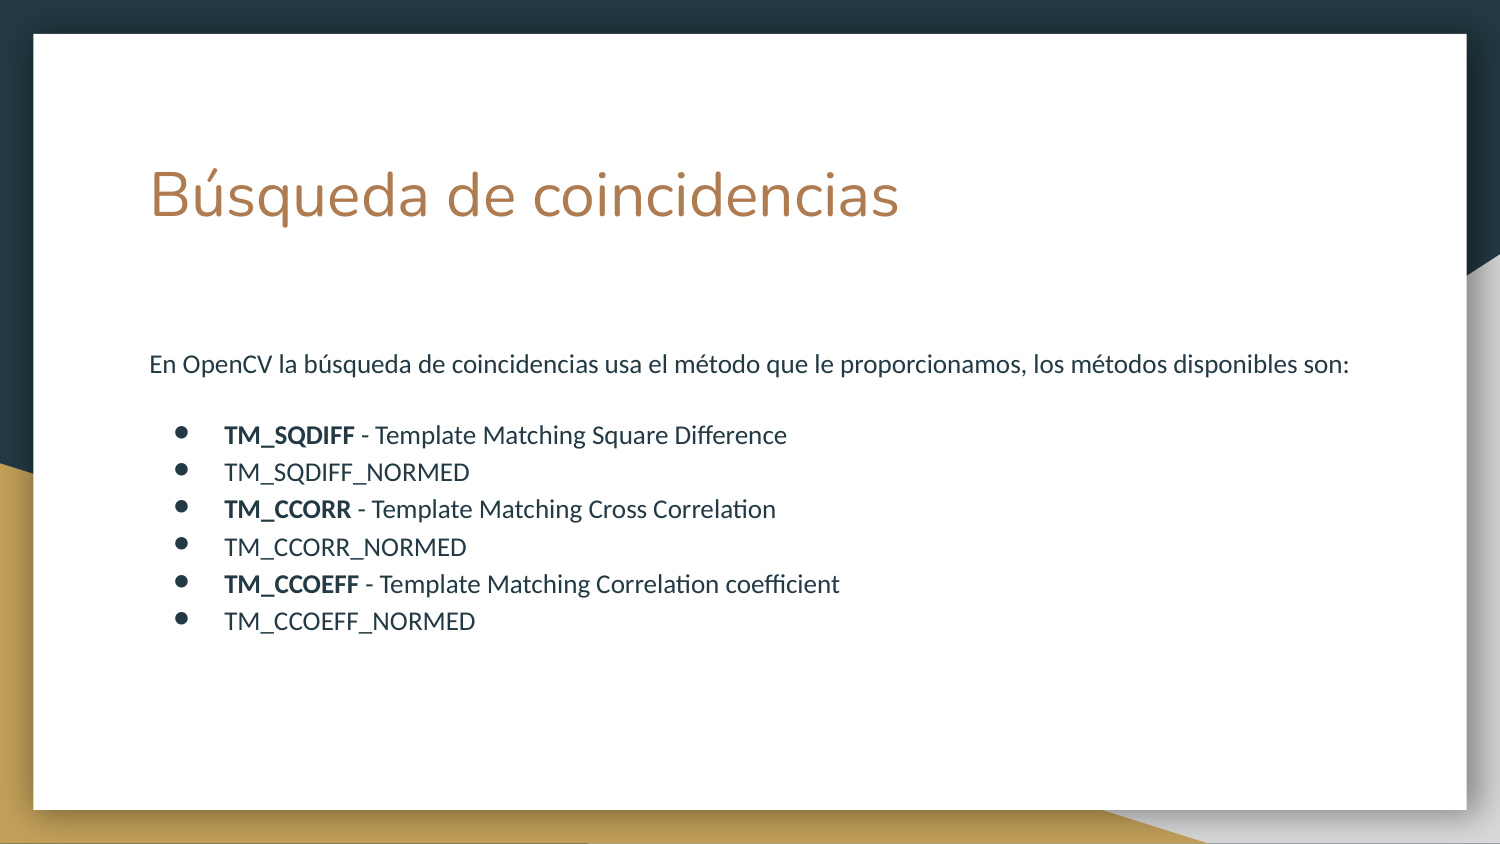

# Búsqueda de coincidencias
En OpenCV la búsqueda de coincidencias usa el método que le proporcionamos, los métodos disponibles son:
TM_SQDIFF - Template Matching Square Difference
TM_SQDIFF_NORMED
TM_CCORR - Template Matching Cross Correlation
TM_CCORR_NORMED
TM_CCOEFF - Template Matching Correlation coefficient
TM_CCOEFF_NORMED